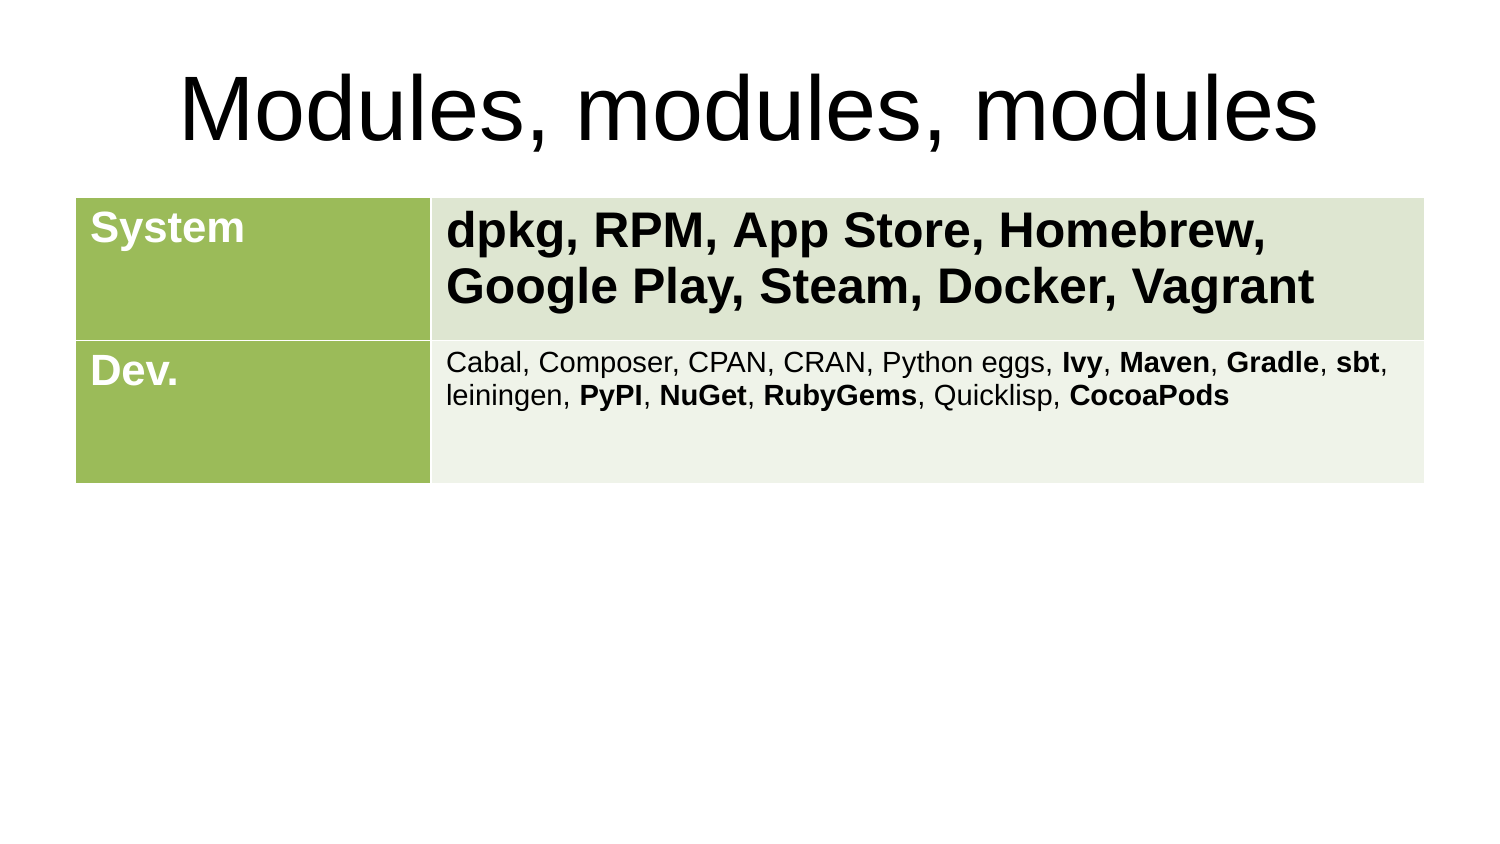

# Modules, modules, modules
| System | dpkg, RPM, App Store, Homebrew, Google Play, Steam, Docker, Vagrant |
| --- | --- |
| Dev. | Cabal, Composer, CPAN, CRAN, Python eggs, Ivy, Maven, Gradle, sbt, leiningen, PyPI, NuGet, RubyGems, Quicklisp, CocoaPods |